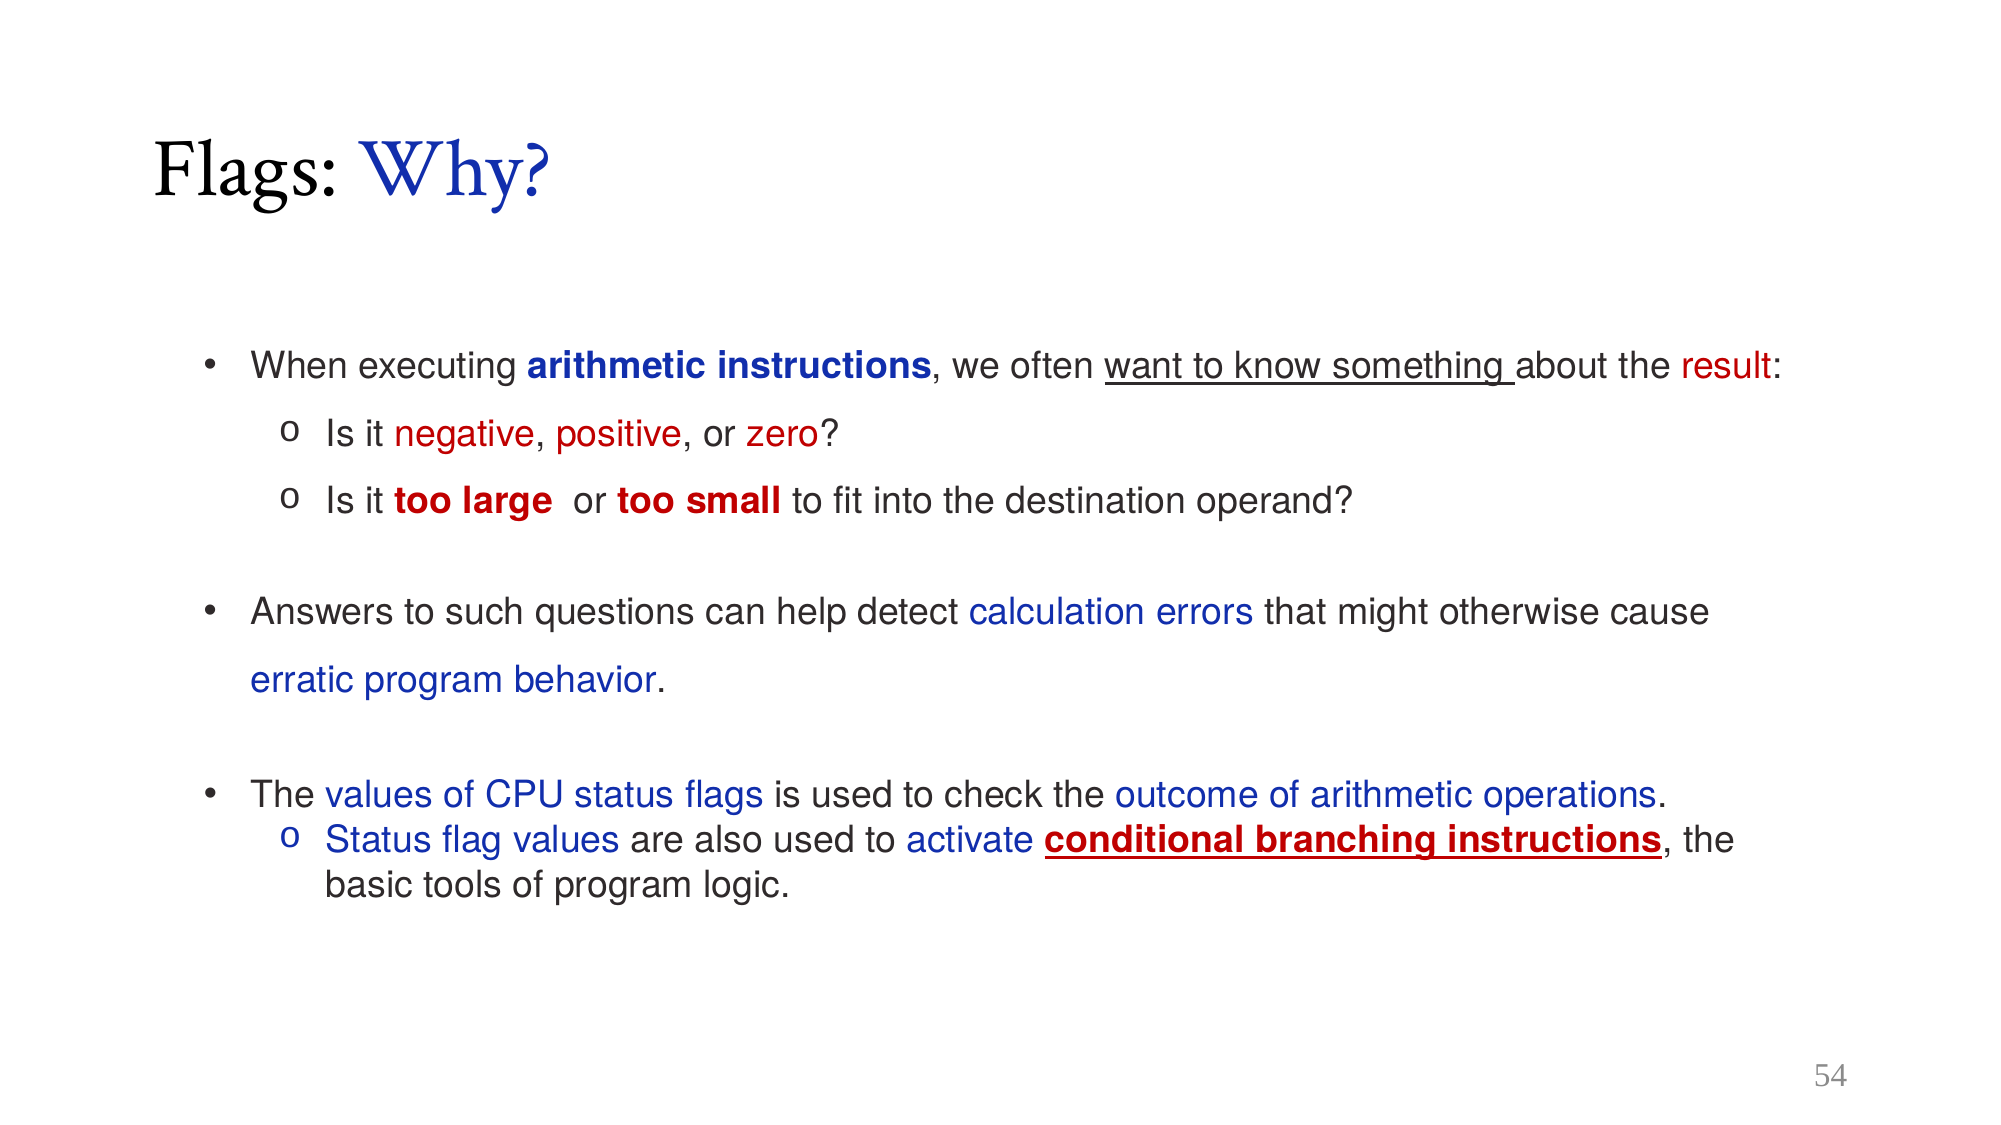

# Flags: Why?
When executing arithmetic instructions, we often want to know something about the result:
Is it negative, positive, or zero?
Is it too large  or too small to fit into the destination operand?
Answers to such questions can help detect calculation errors that might otherwise cause erratic program behavior.
The values of CPU status flags is used to check the outcome of arithmetic operations.
Status flag values are also used to activate conditional branching instructions, the basic tools of program logic.
54